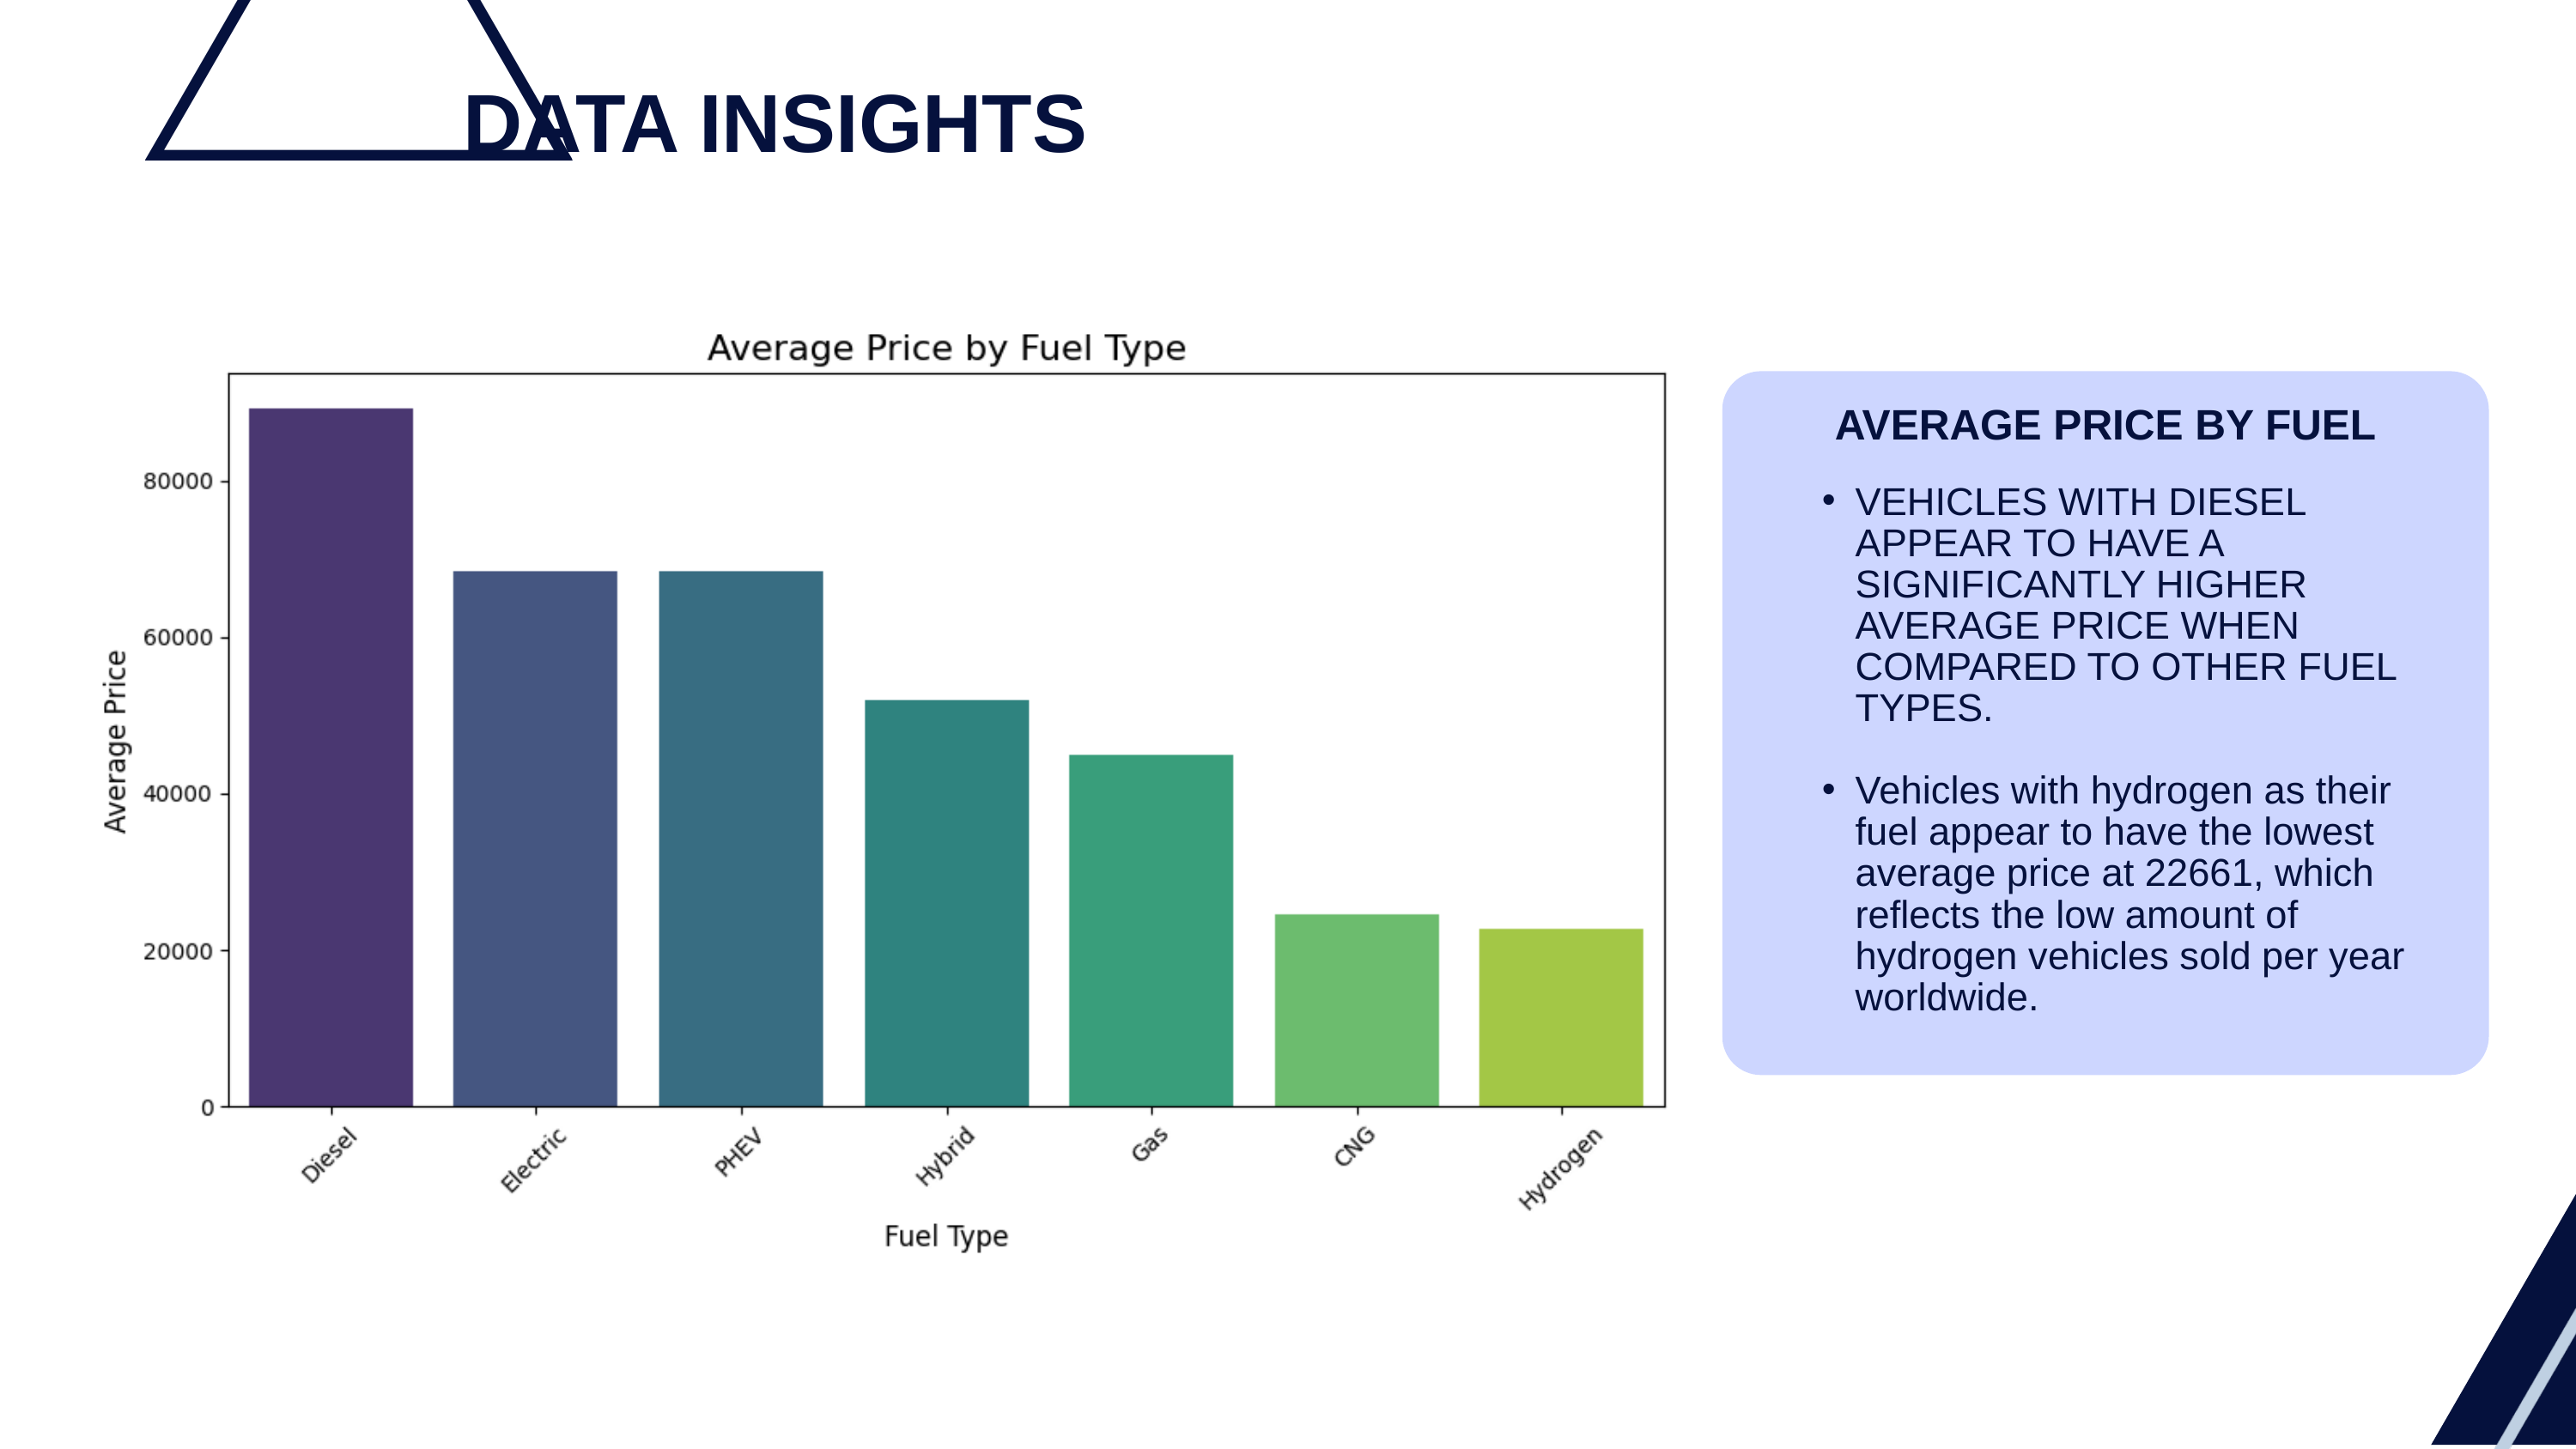

DATA INSIGHTS

AVERAGE PRICE BY FUEL

VEHICLES WITH DIESEL APPEAR TO HAVE A SIGNIFICANTLY HIGHER AVERAGE PRICE WHEN COMPARED TO OTHER FUEL TYPES.

Vehicles with hydrogen as their fuel appear to have the lowest average price at 22661, which reflects the low amount of hydrogen vehicles sold per year worldwide.